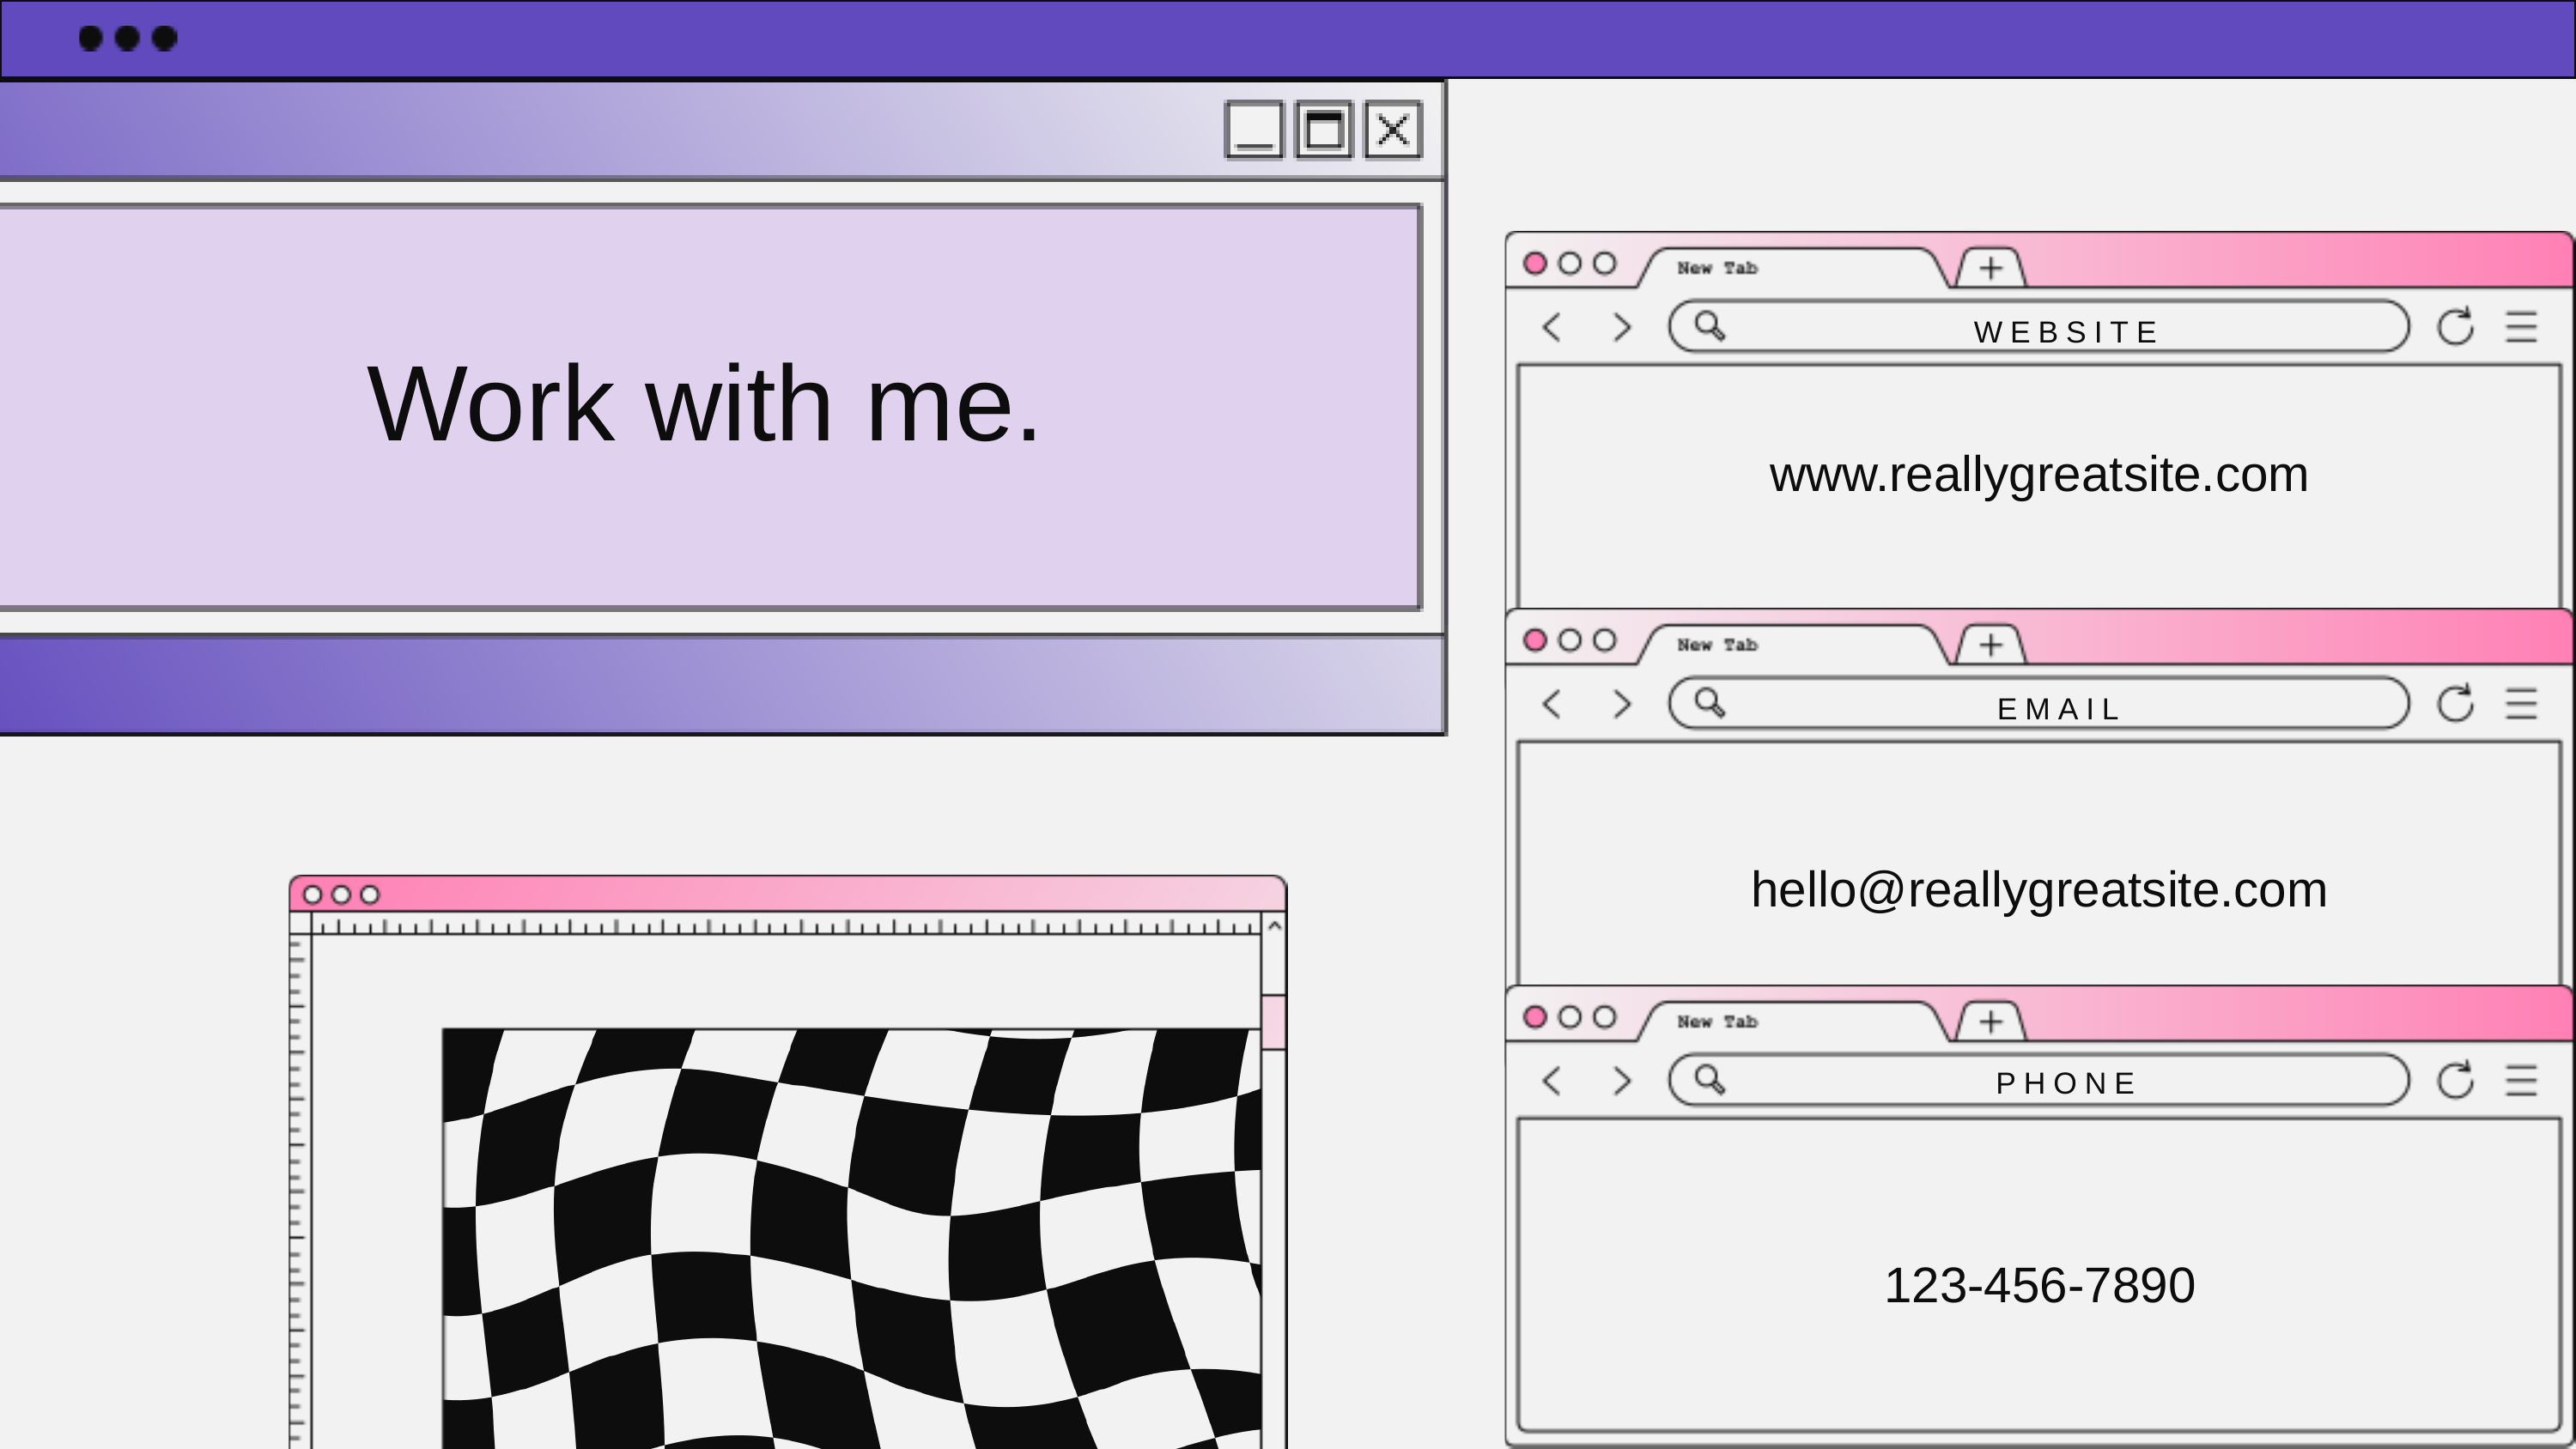

WEBSITE
Work with me.
www.reallygreatsite.com

EMAIL
hello@reallygreatsite.com

PHONE
123-456-7890